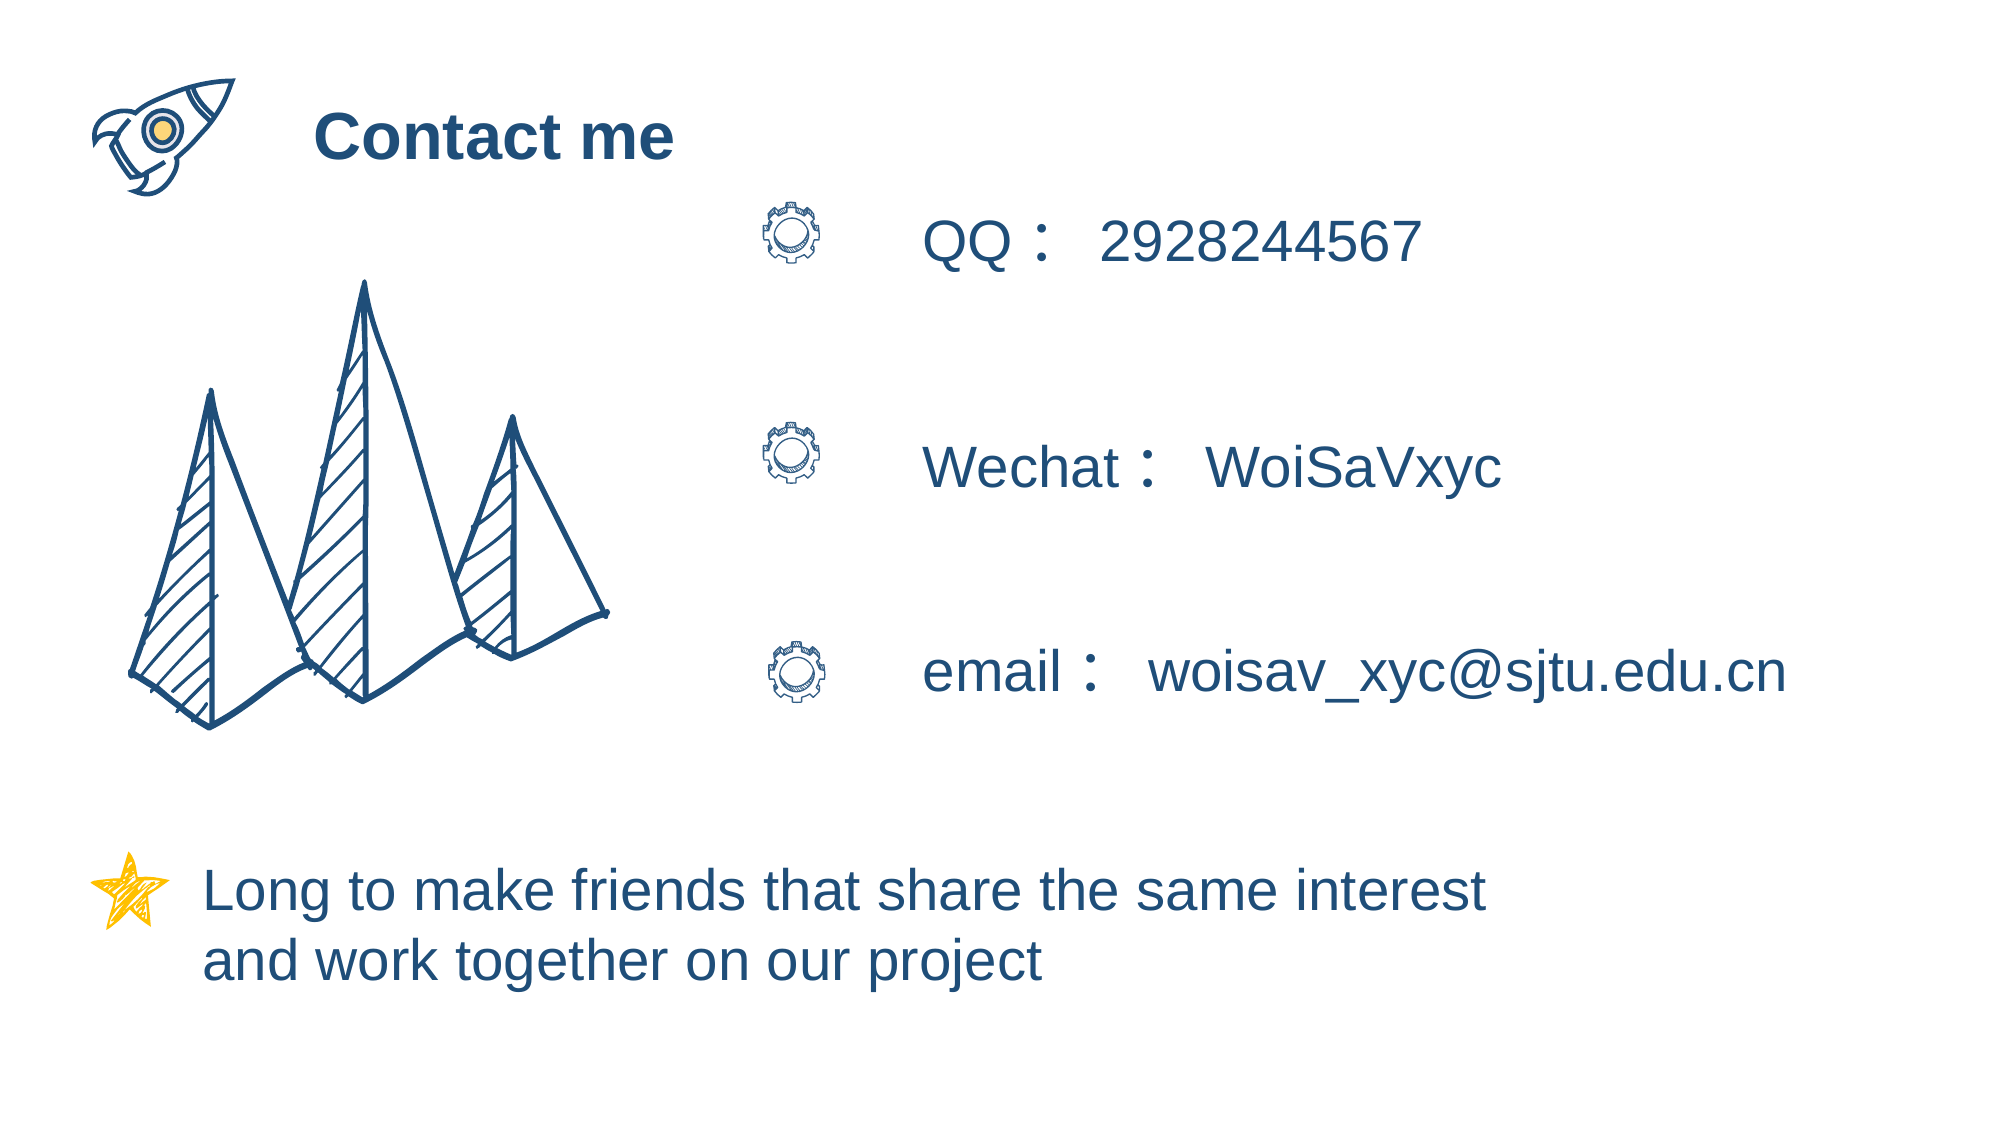

Contact me
QQ：2928244567

Wechat：WoiSaVxyc

email：woisav_xyc@sjtu.edu.cn

Long to make friends that share the same interest
and work together on our project